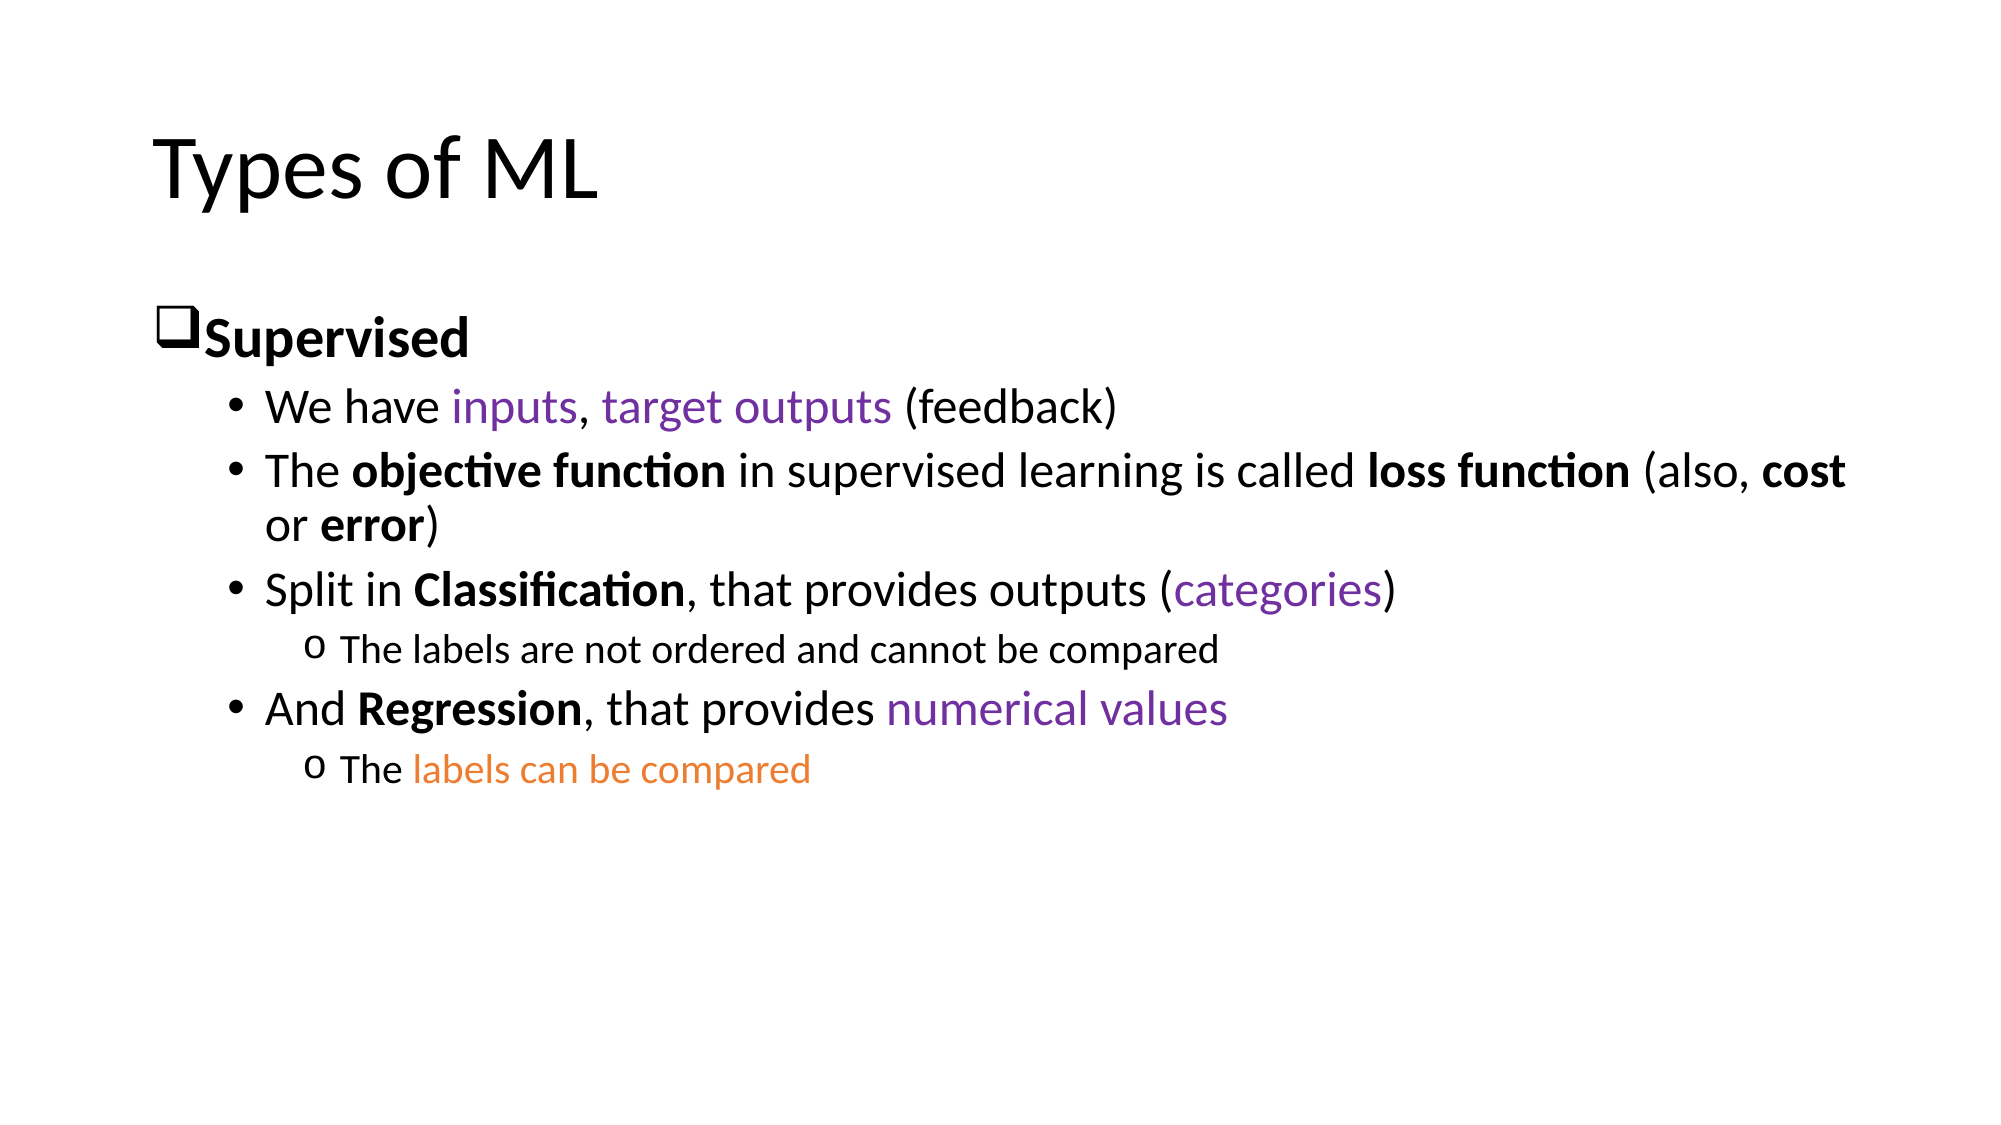

# Types of ML
Supervised
We have inputs, target outputs (feedback)
The objective function in supervised learning is called loss function (also, cost or error)
Split in Classification, that provides outputs (categories)
The labels are not ordered and cannot be compared
And Regression, that provides numerical values
The labels can be compared